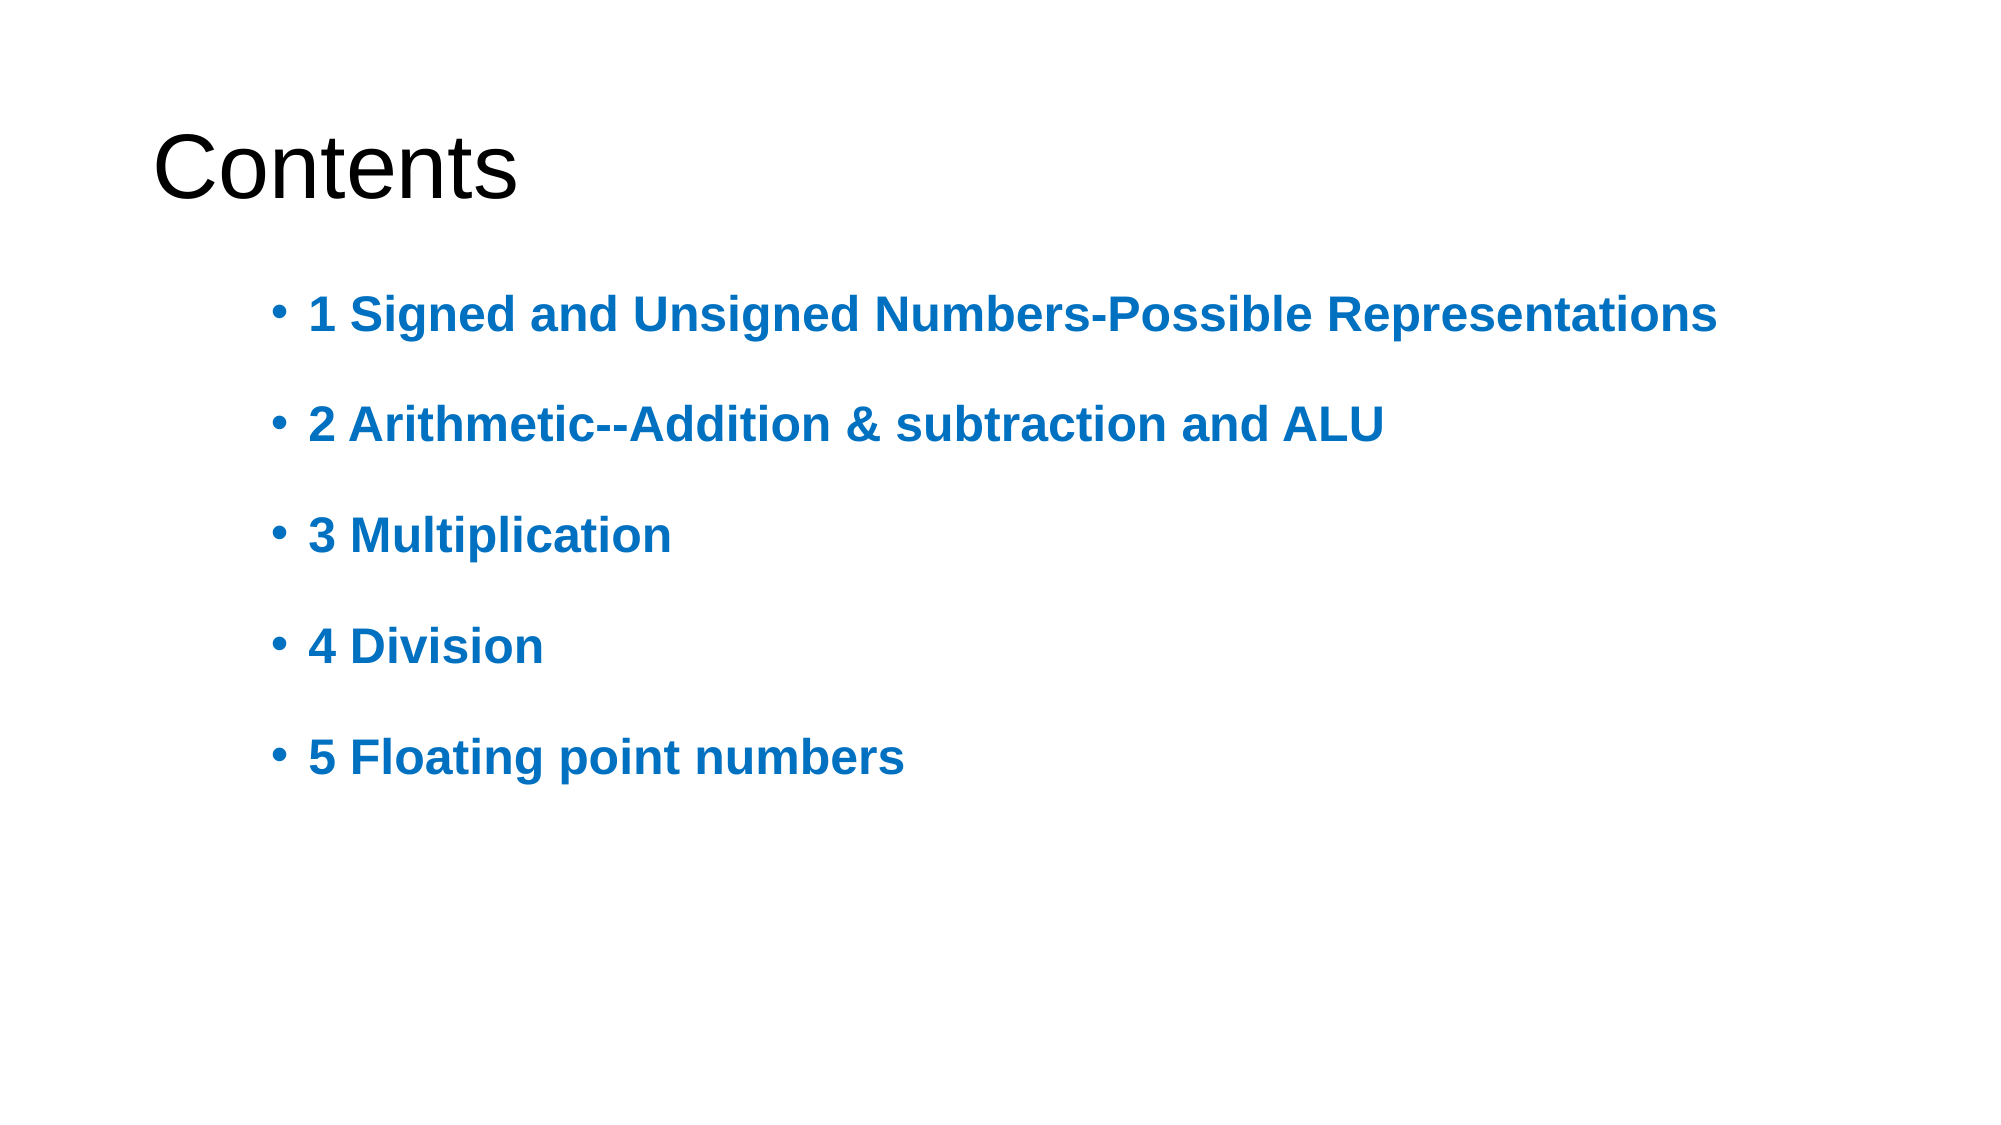

# Contents
1 Signed and Unsigned Numbers-Possible Representations
2 Arithmetic--Addition & subtraction and ALU
3 Multiplication
4 Division
5 Floating point numbers